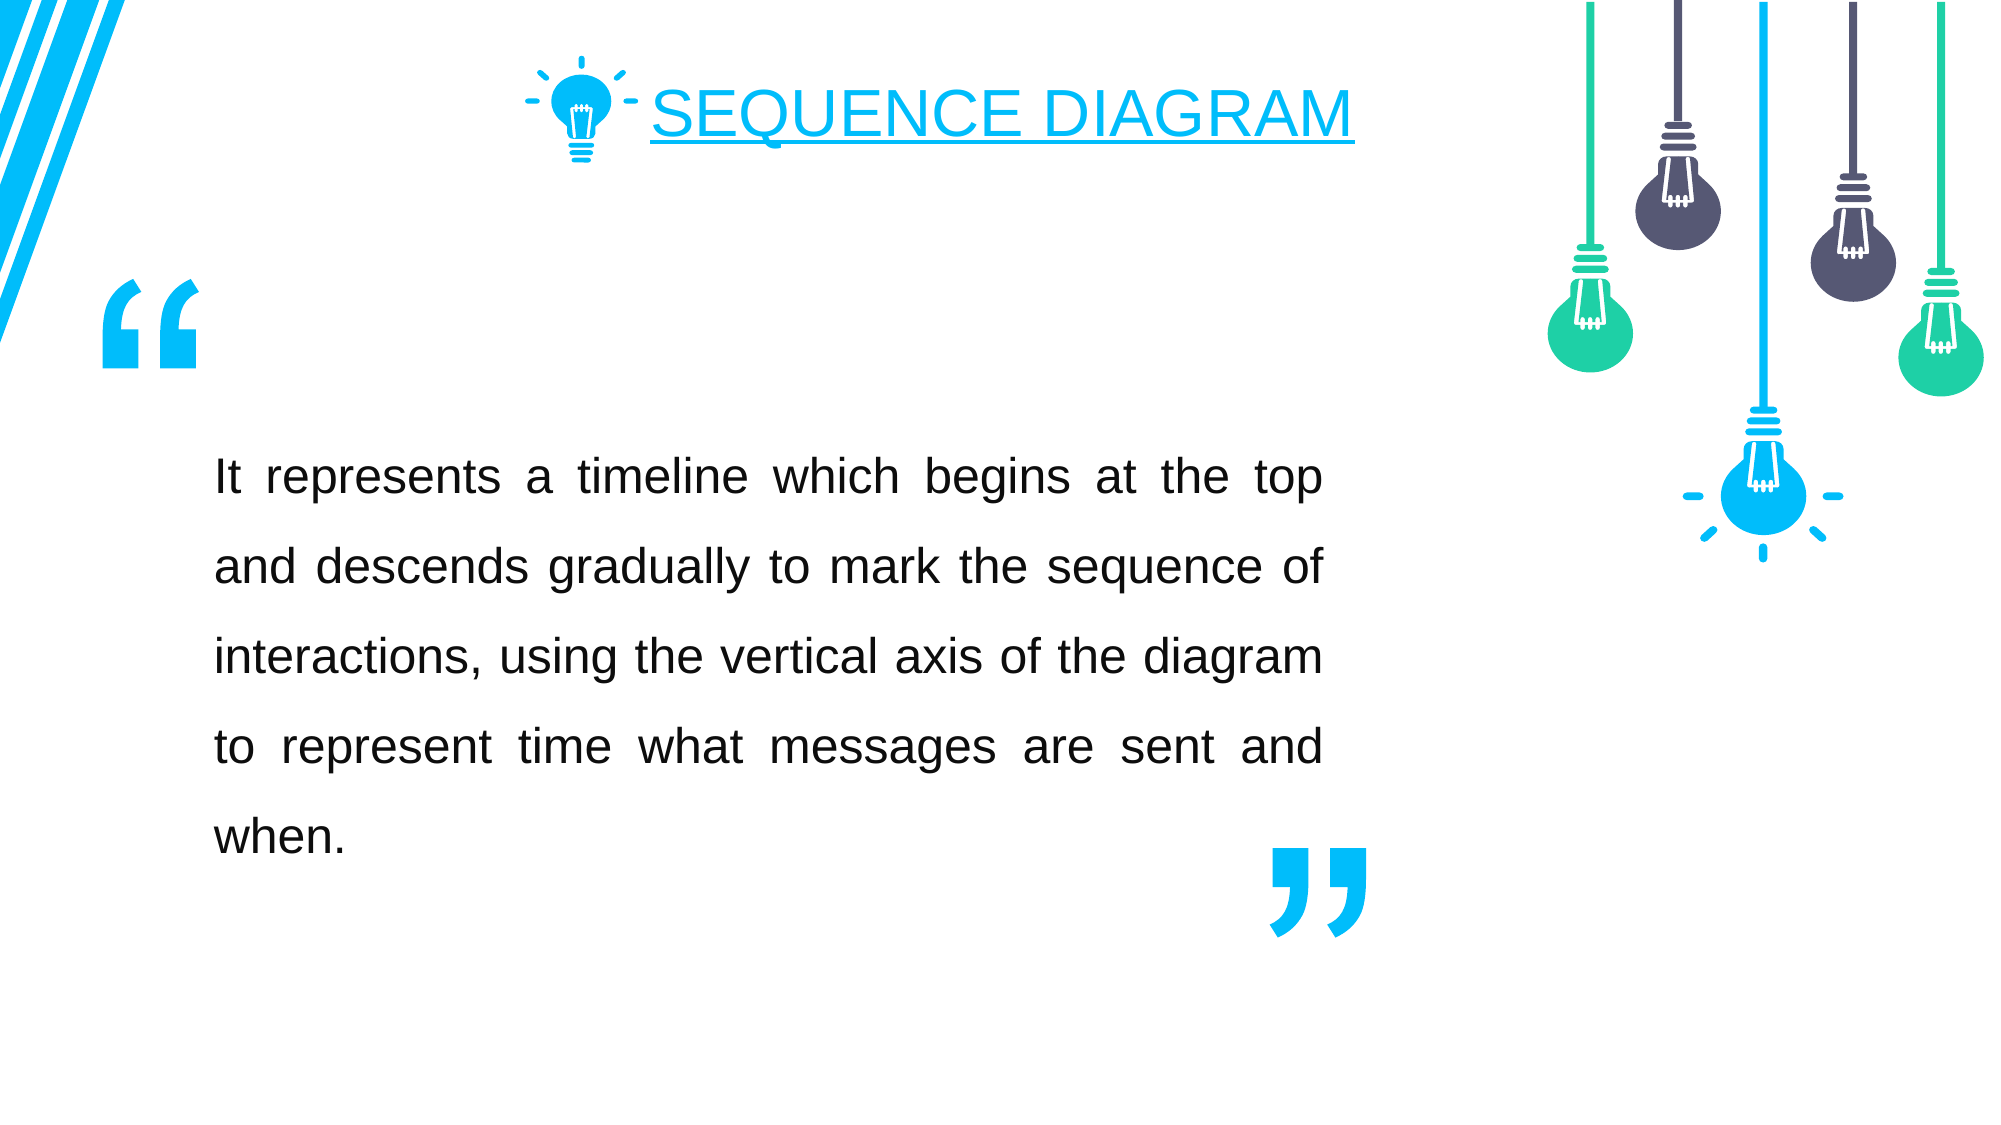

SEQUENCE DIAGRAM

It represents a timeline which begins at the top and descends gradually to mark the sequence of interactions, using the vertical axis of the diagram to represent time what messages are sent and when.